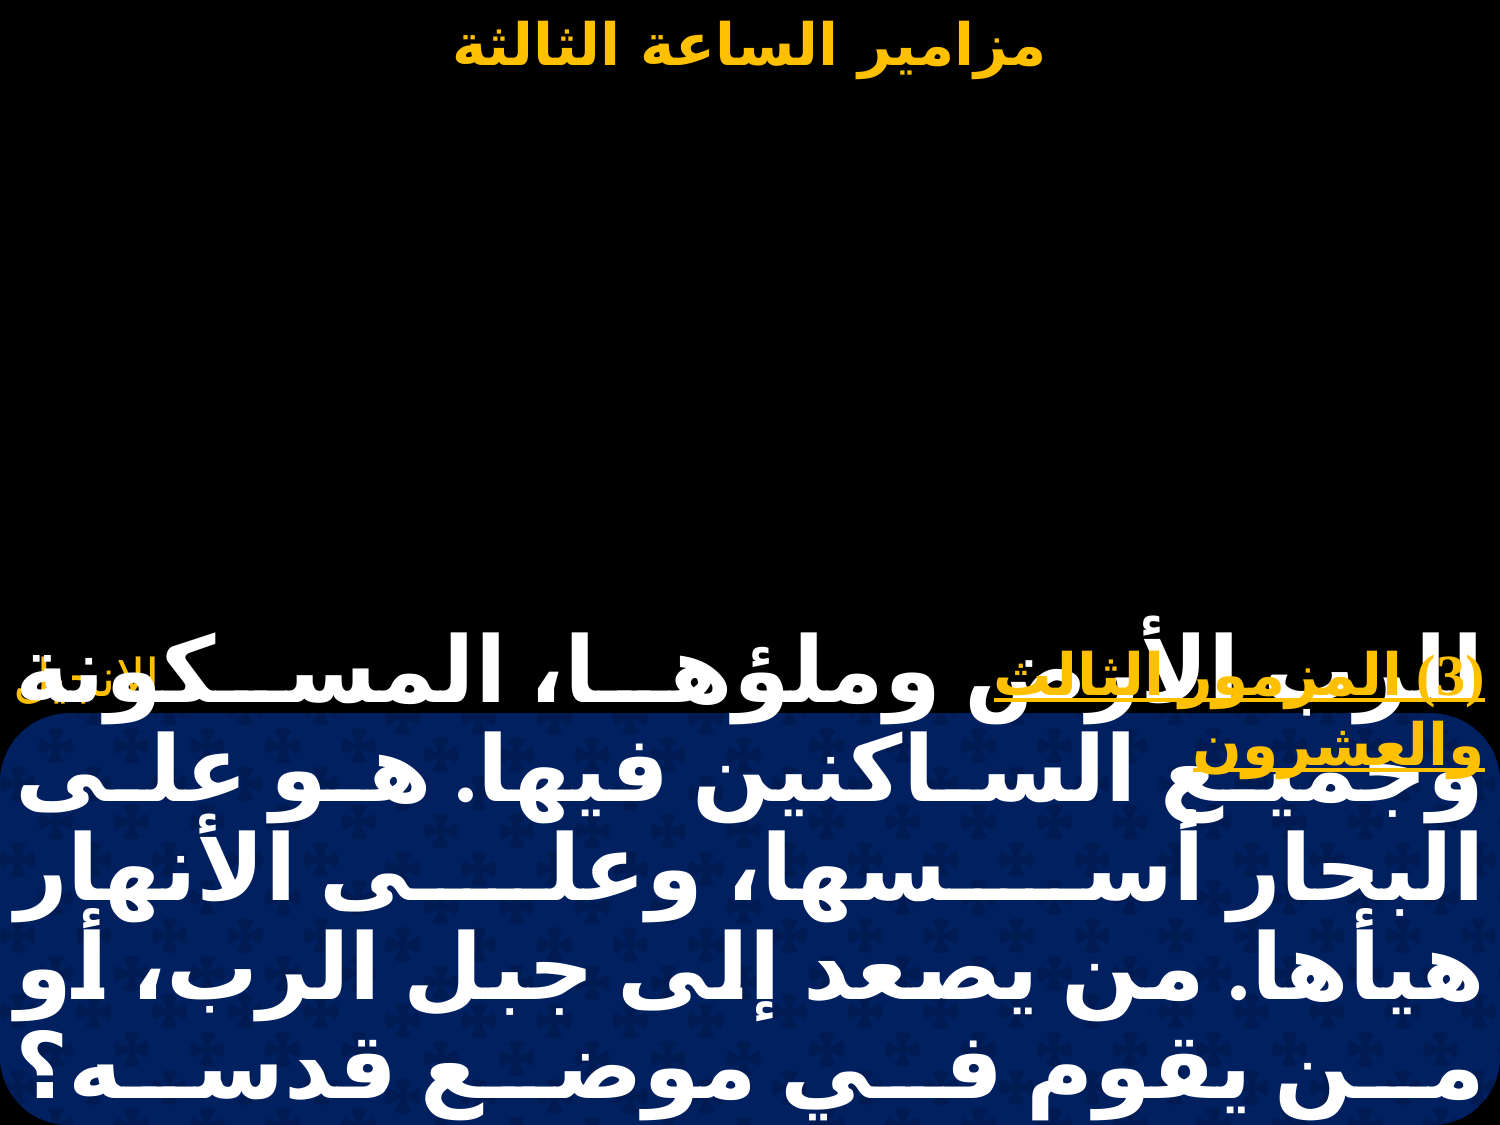

# 23 للرب الأرض
(3) المزمور الثالث والعشرون
للرب الأرض وملؤها، المسكونة وجميع الساكنين فيها. هو على البحار أسسها، وعلى الأنهار هيأها. من يصعد إلى جبل الرب، أو من يقوم في موضع قدسه؟ الطاهر اليدين، النقي القلب.